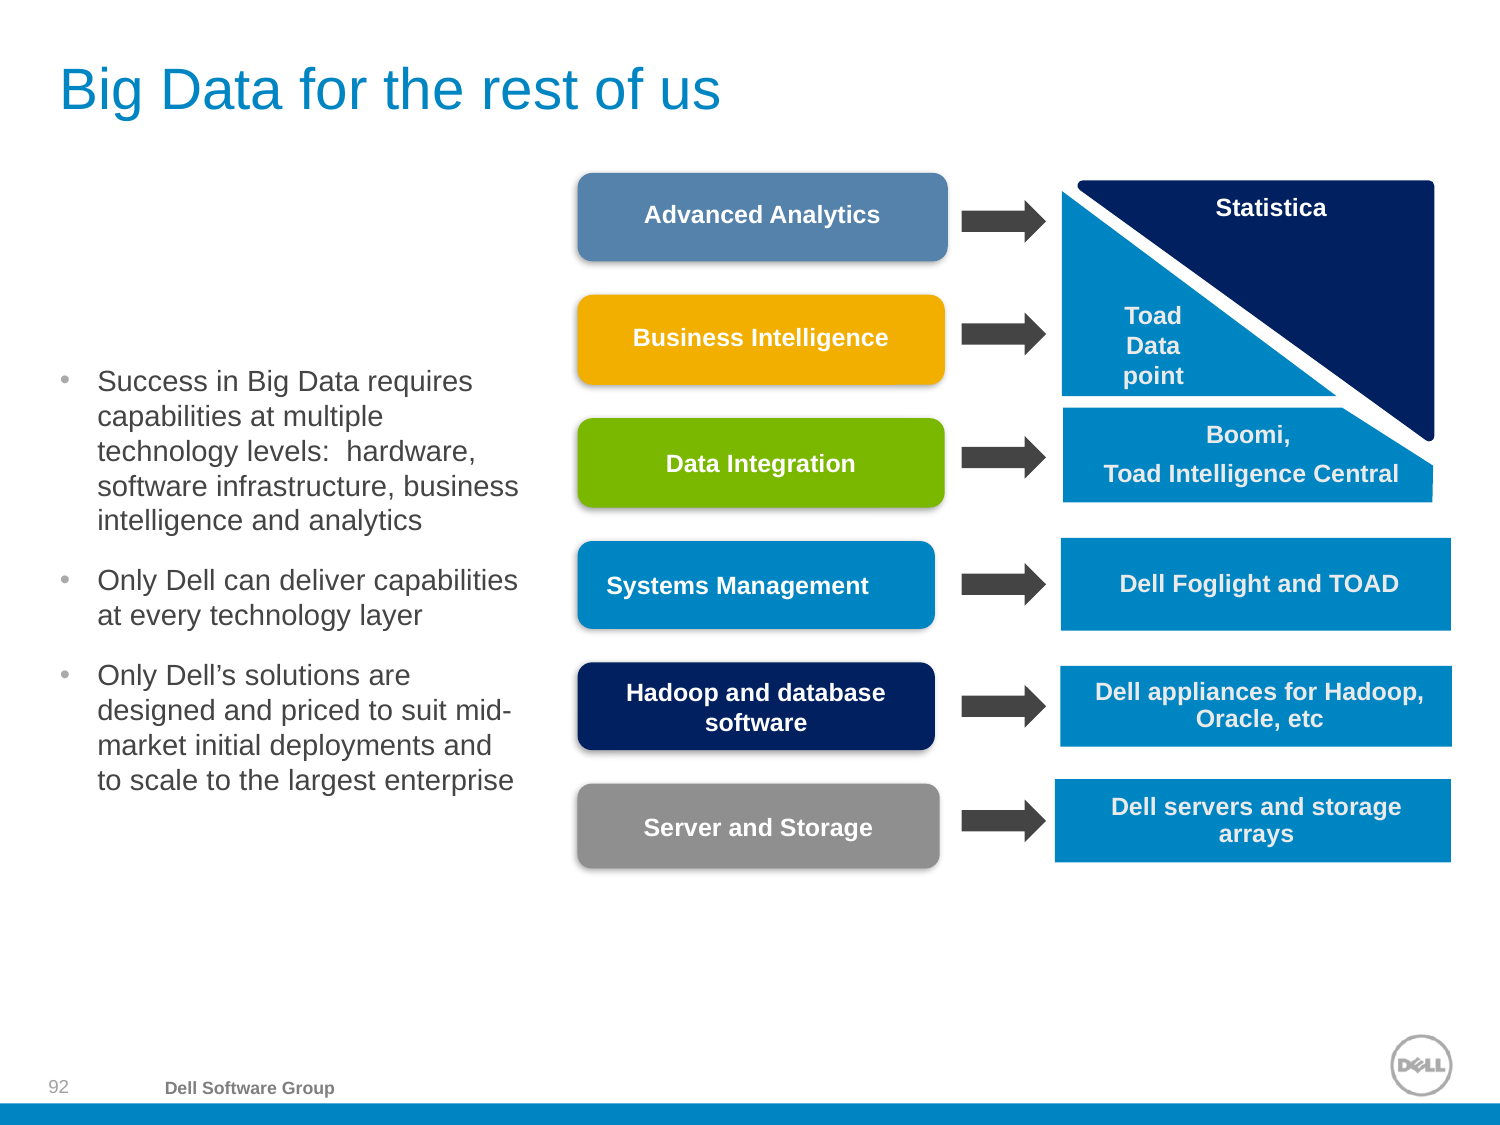

# Big Data for the rest of us
Advanced Analytics

Statistica
Toad Data point

Business Intelligence

Success in Big Data requires capabilities at multiple technology levels:  hardware, software infrastructure, business intelligence and analytics
Only Dell can deliver capabilities at every technology layer
Only Dell’s solutions are designed and priced to suit mid-market initial deployments and to scale to the largest enterprise
Boomi,
Toad Intelligence Central
Data Integration

Dell Foglight and TOAD
Systems Management

Boomi
Hadoop and database software
Dell appliances for Hadoop, Oracle, etc

Dell servers and storage arrays
Server and Storage